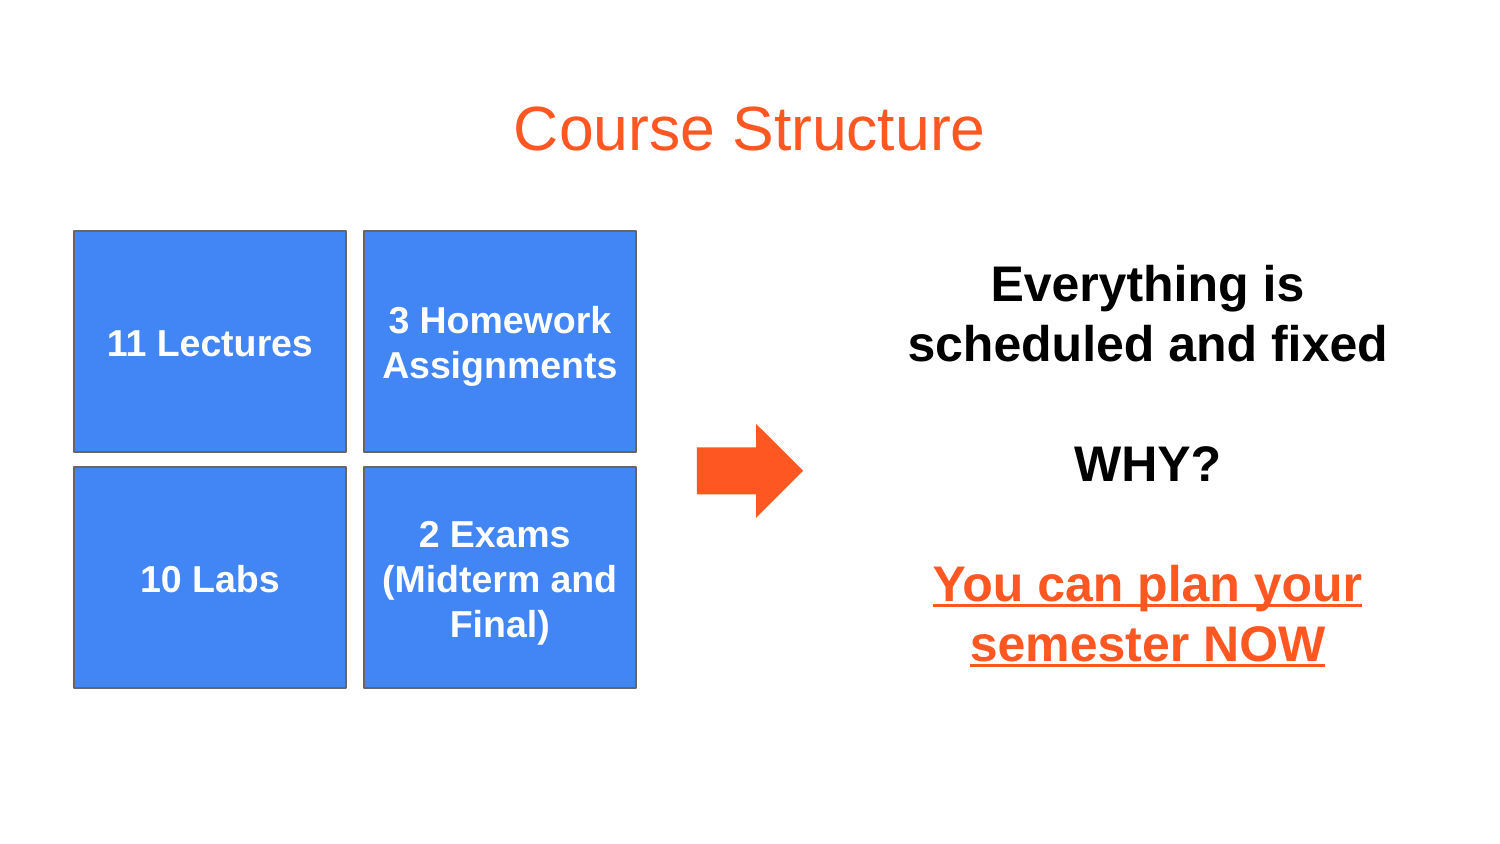

# Course Structure
11 Lectures
3 Homework Assignments
Everything is scheduled and fixed

WHY?

You can plan your semester NOW

10 Labs
2 Exams
(Midterm and Final)